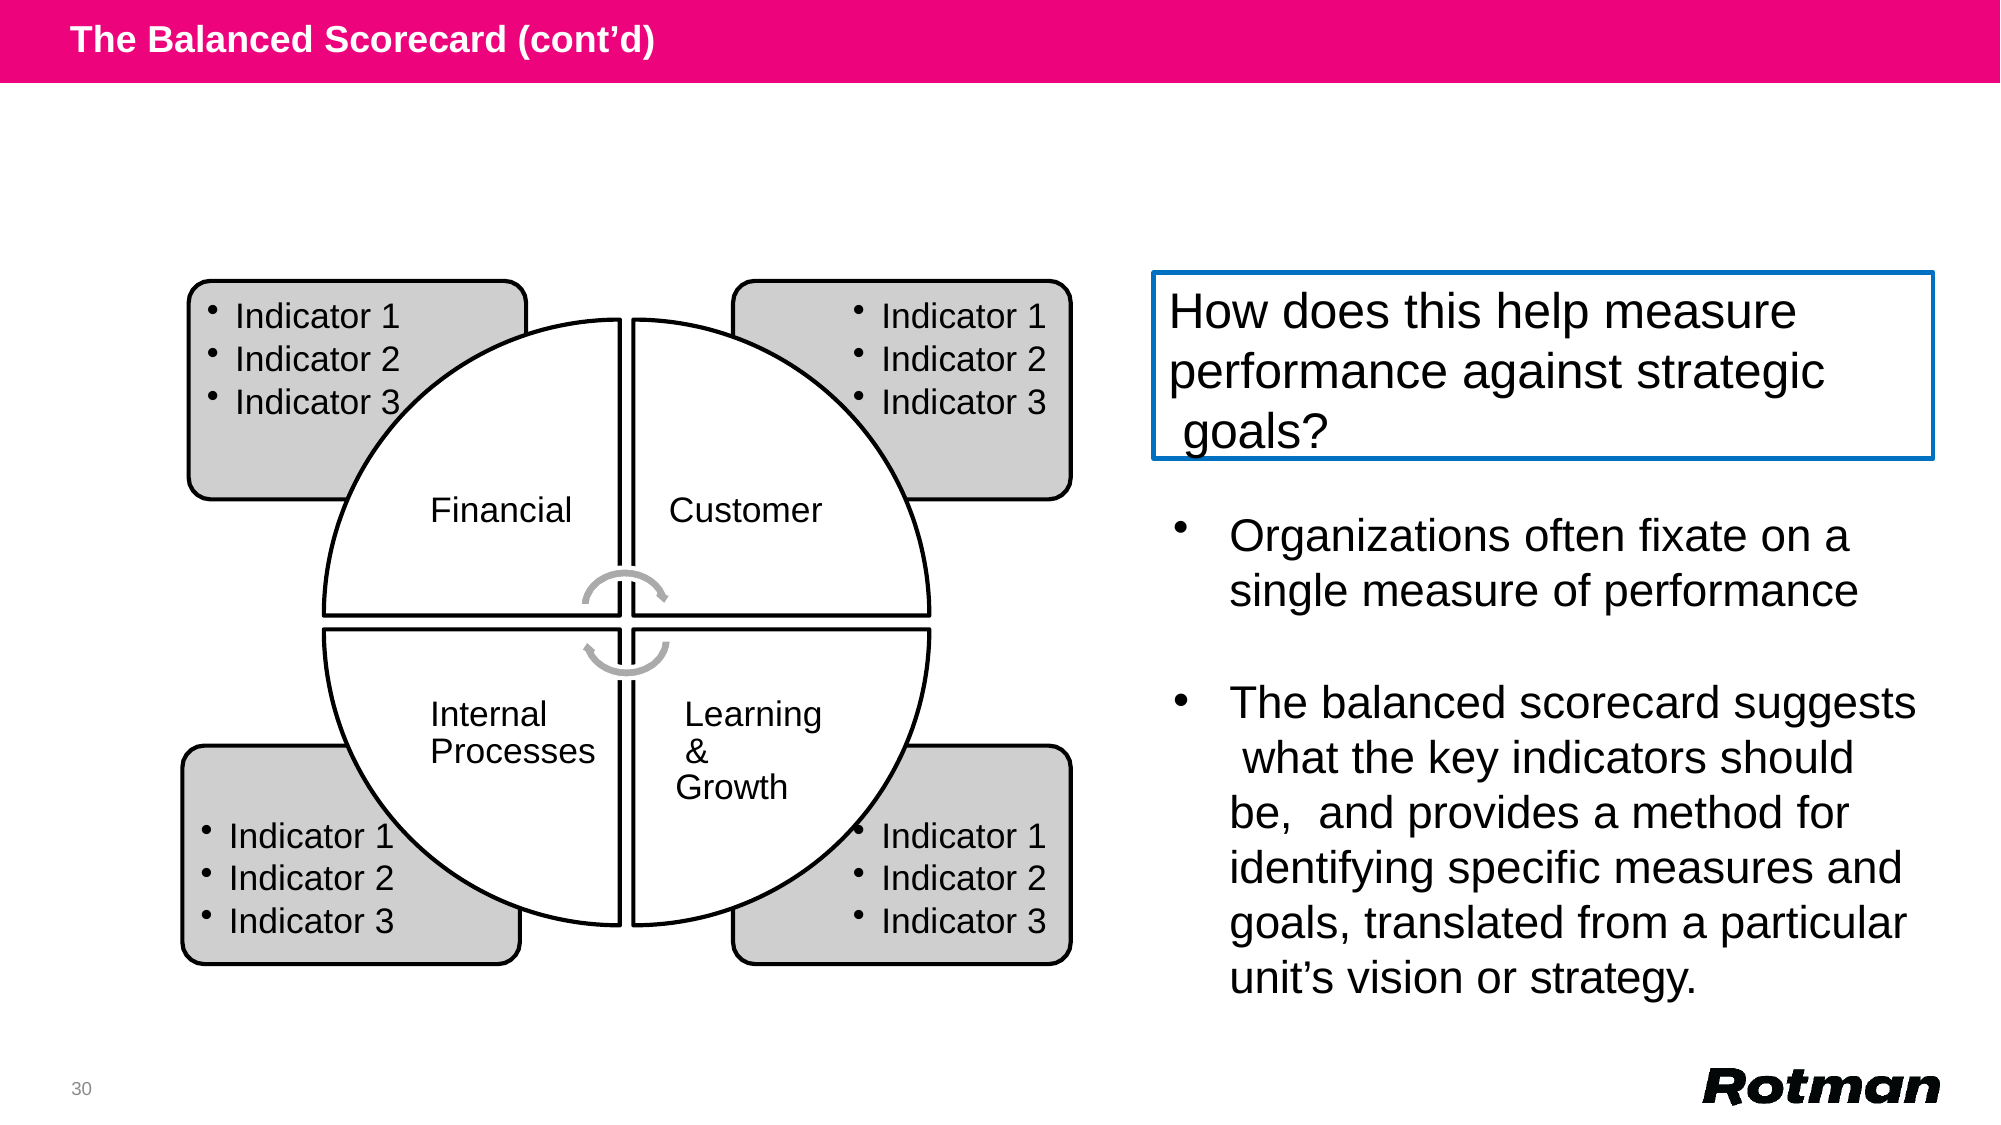

The Balanced Scorecard (cont’d)
Management translates its strategy into performance measures that employees understand and accept.
How does this help measure  performance against strategic  goals?

Indicator 1
Indicator 2
Indicator 3
Indicator 1
Indicator 2
Indicator 3

Financial
Customer
Organizations often fixate on a  single measure of performance

The balanced scorecard suggests  what the key indicators should be,  and provides a method for  identifying specific measures and  goals, translated from a particular  unit’s vision or strategy.

Internal  Processes
Learning  & Growth

Indicator 1
Indicator 2
Indicator 3
Indicator 1
Indicator 2
Indicator 3
30